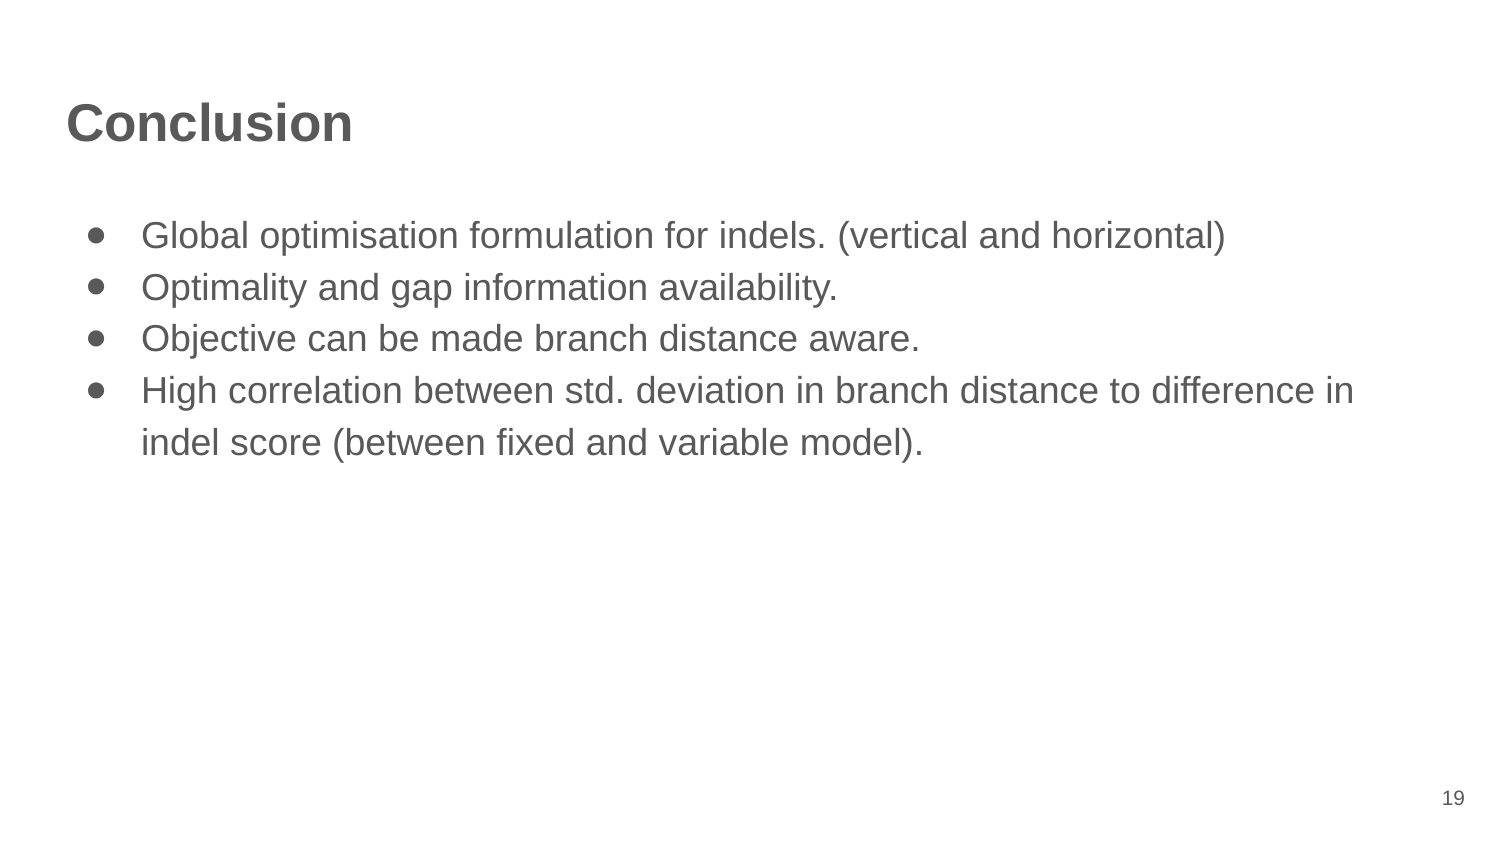

# Conclusion
Global optimisation formulation for indels. (vertical and horizontal)
Optimality and gap information availability.
Objective can be made branch distance aware.
High correlation between std. deviation in branch distance to difference in indel score (between fixed and variable model).
19